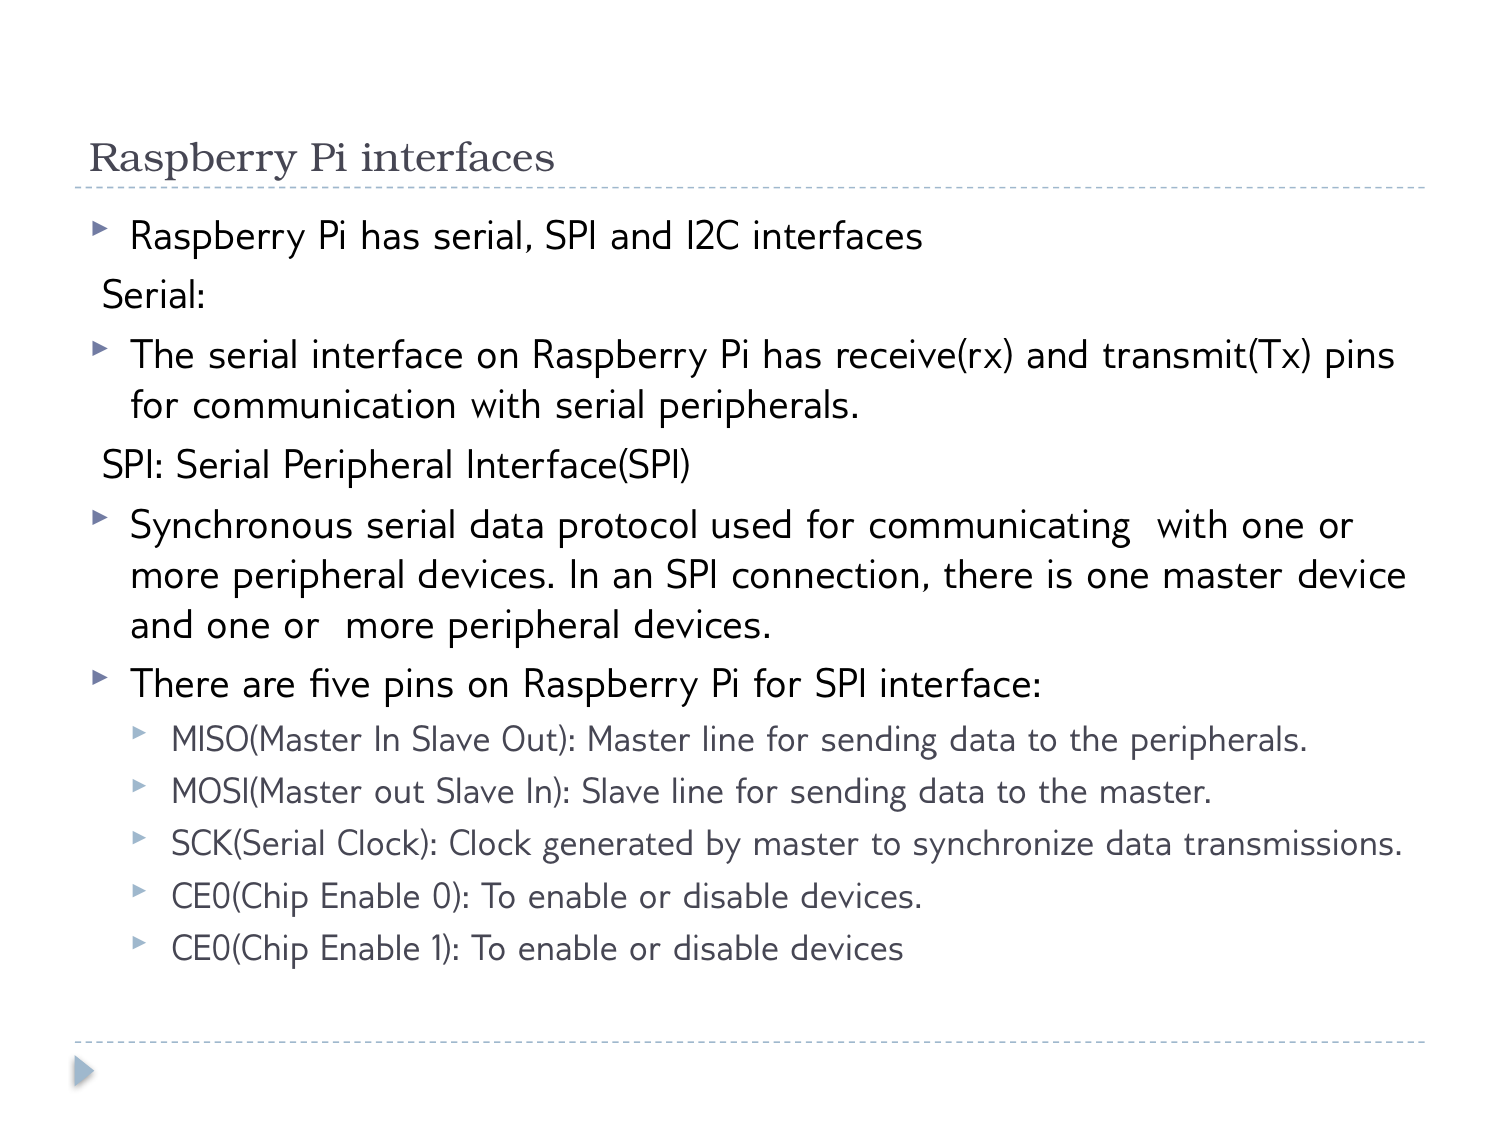

# Raspberry Pi interfaces
Raspberry Pi has serial, SPI and I2C interfaces
 Serial:
The serial interface on Raspberry Pi has receive(rx) and transmit(Tx) pins for communication with serial peripherals.
 SPI: Serial Peripheral Interface(SPI)
Synchronous serial data protocol used for communicating  with one or more peripheral devices. In an SPI connection, there is one master device and one or  more peripheral devices.
There are five pins on Raspberry Pi for SPI interface:
MISO(Master In Slave Out): Master line for sending data to the peripherals.
MOSI(Master out Slave In): Slave line for sending data to the master.
SCK(Serial Clock): Clock generated by master to synchronize data transmissions.
CE0(Chip Enable 0): To enable or disable devices.
CE0(Chip Enable 1): To enable or disable devices